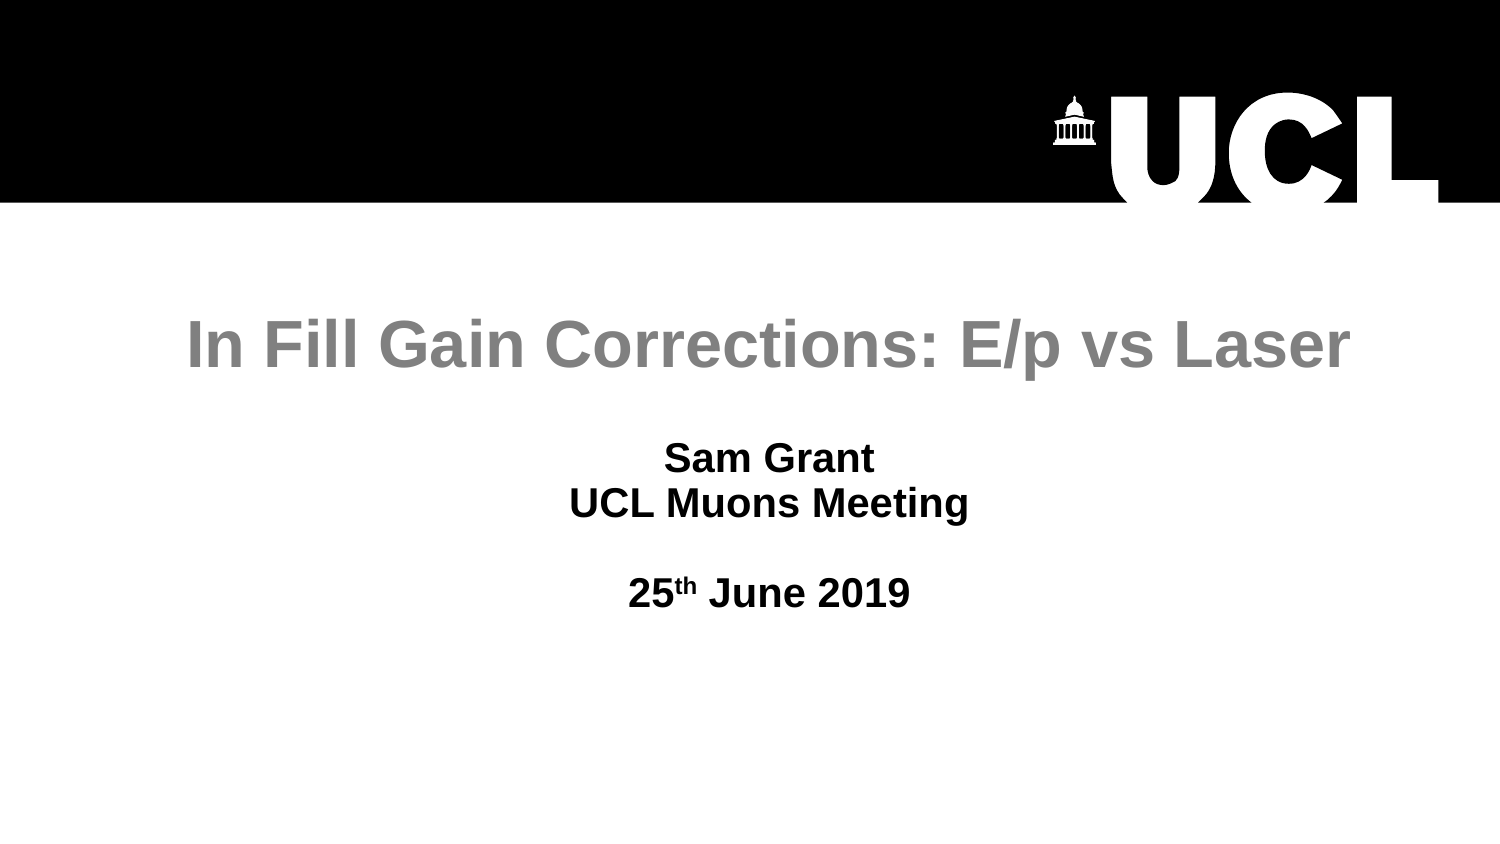

# In Fill Gain Corrections: E/p vs Laser Sam Grant UCL Muons Meeting 25th June 2019